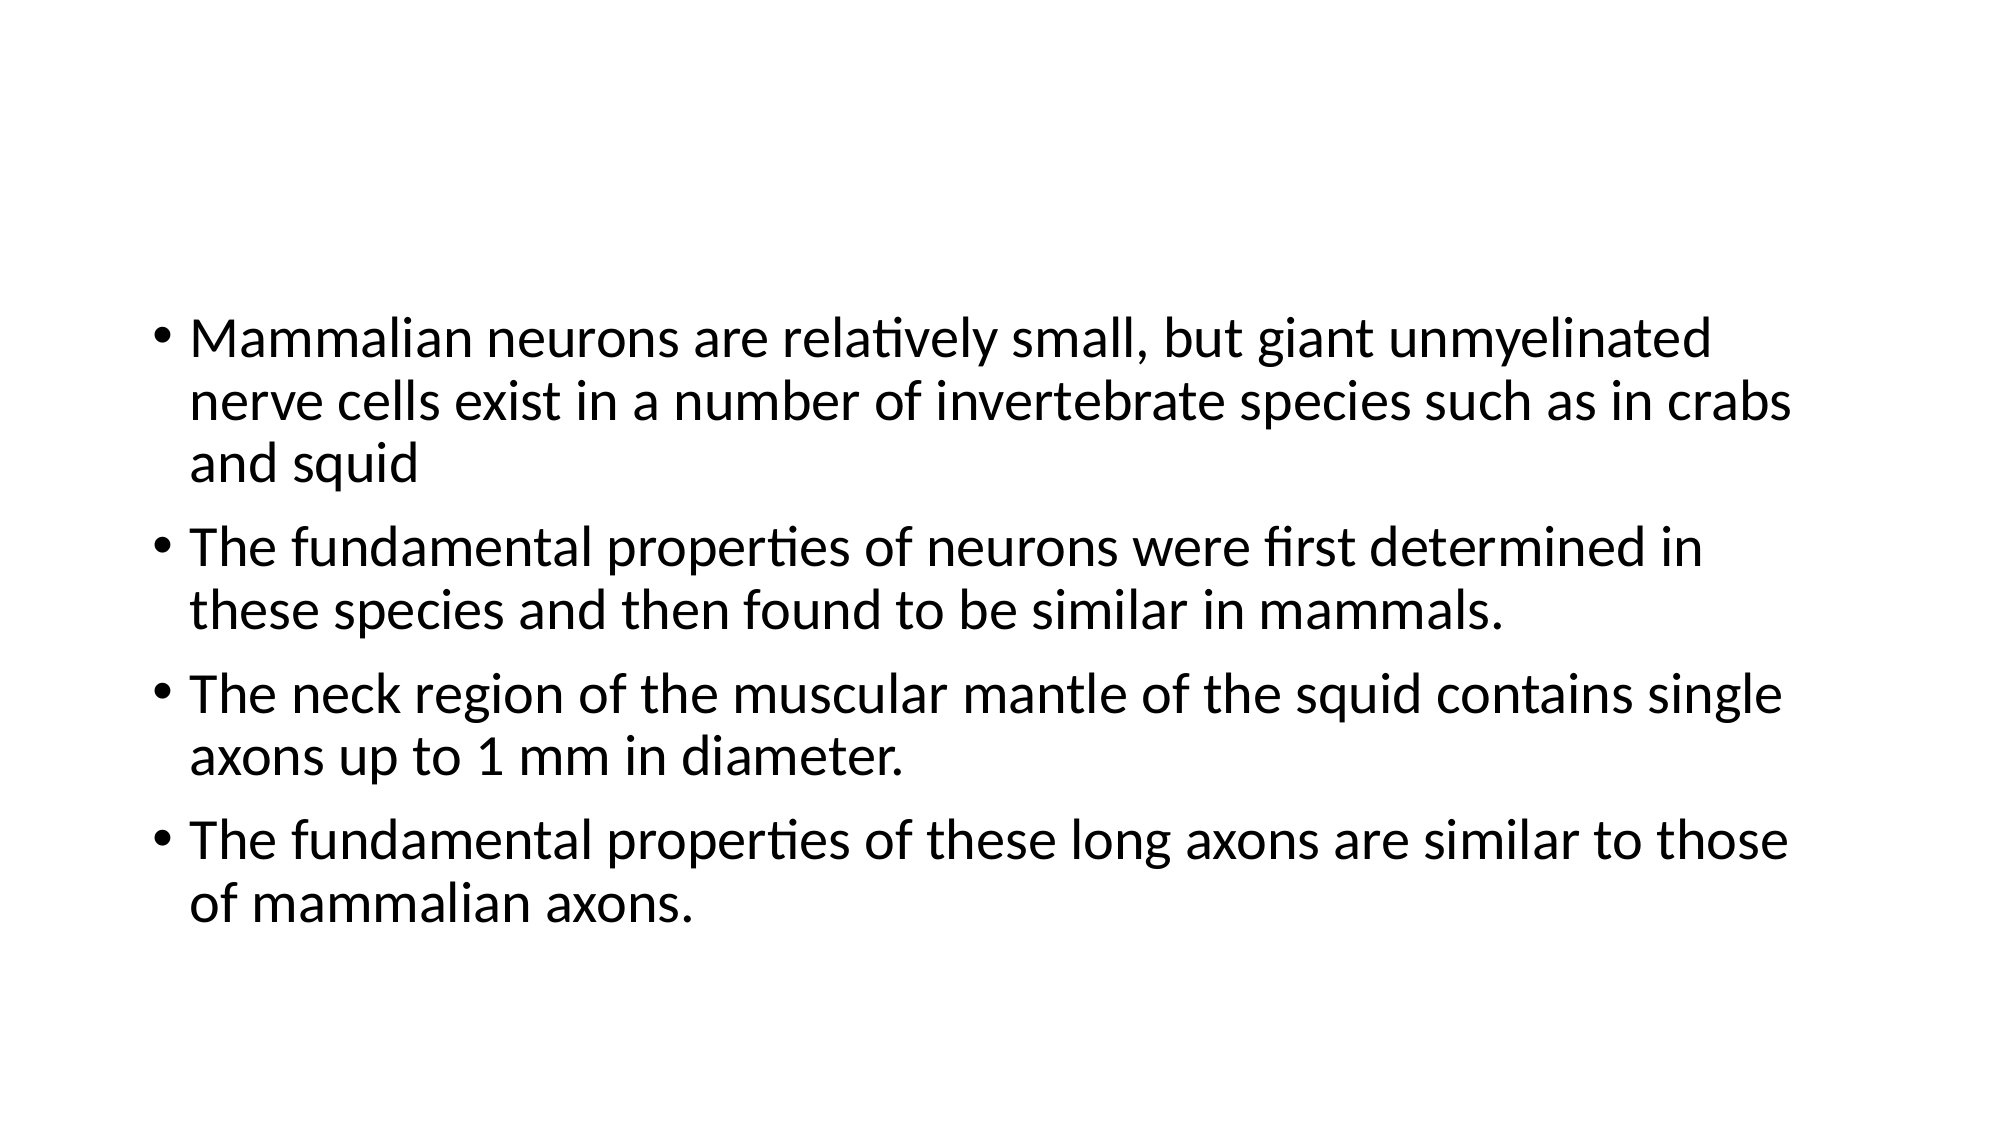

#
Mammalian neurons are relatively small, but giant unmyelinated nerve cells exist in a number of invertebrate species such as in crabs and squid
The fundamental properties of neurons were first determined in these species and then found to be similar in mammals.
The neck region of the muscular mantle of the squid contains single axons up to 1 mm in diameter.
The fundamental properties of these long axons are similar to those of mammalian axons.